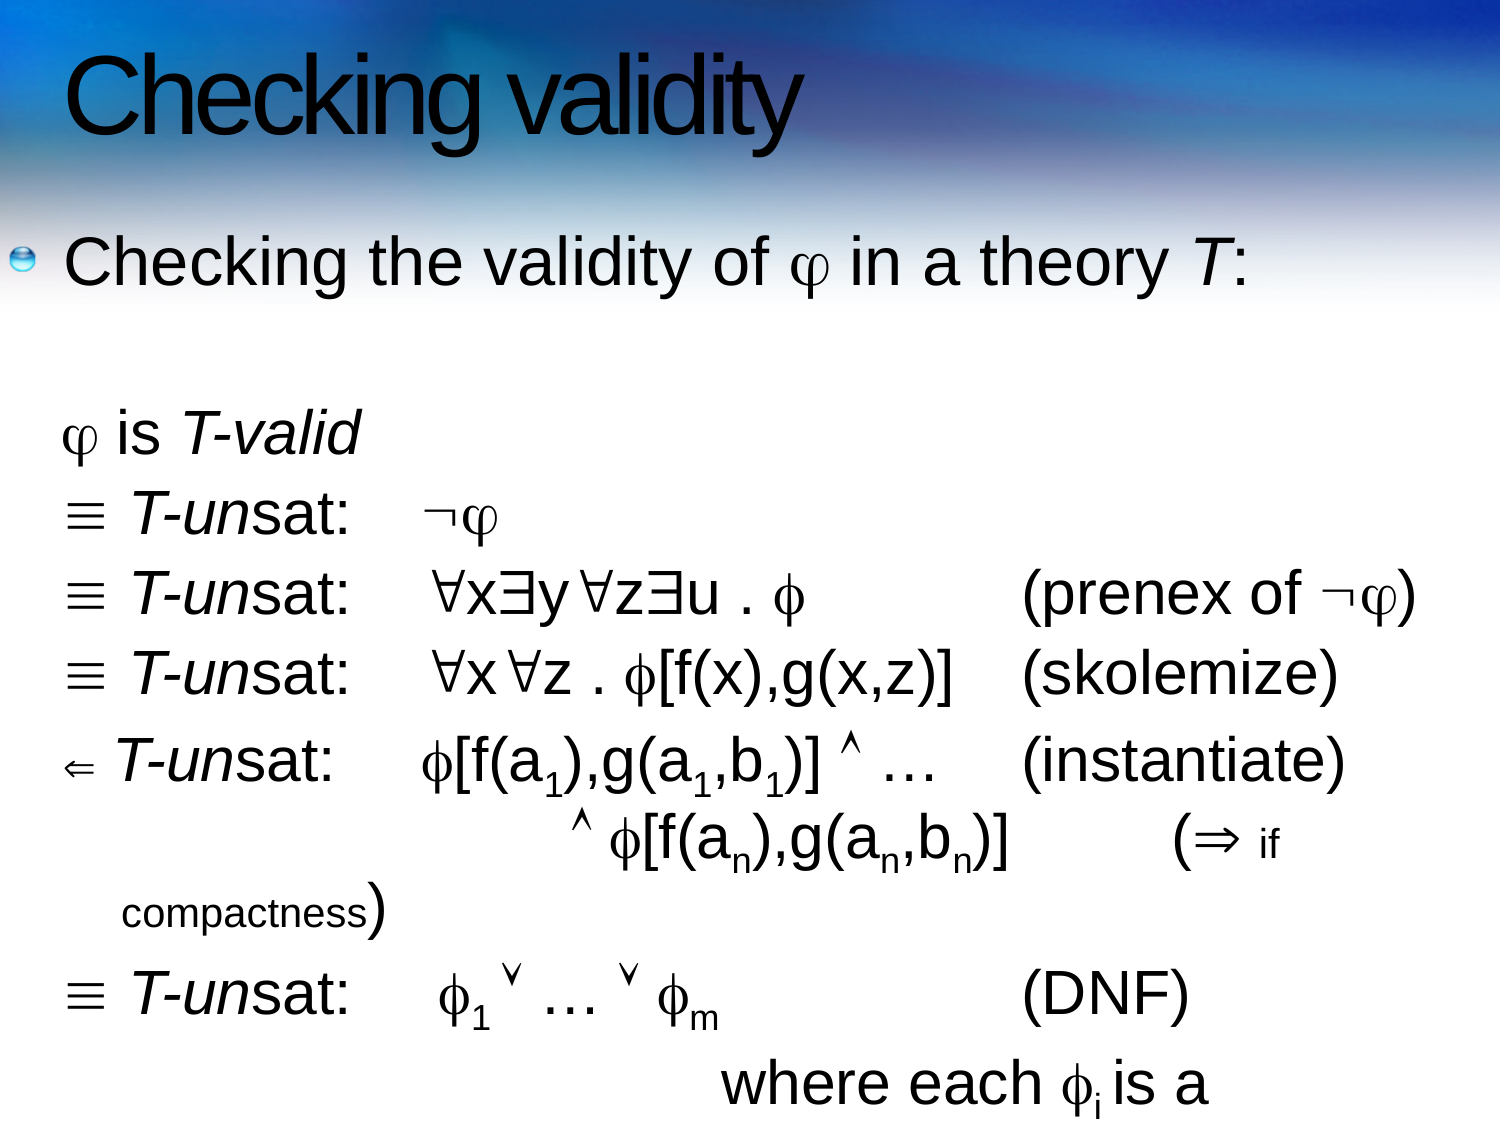

# Checking validity
Checking the validity of ϕ in a theory T:

ϕ is T-valid
≡ T-unsat: 	¬ϕ
≡ T-unsat:	∀x∃y∀z∃u . φ		(prenex of ¬ϕ)
≡ T-unsat: 	∀x∀z . φ[f(x),g(x,z)] 	(skolemize)
⇐ T-unsat:	φ[f(a1),g(a1,b1)] ∧ … 	(instantiate)
			∧ φ[f(an),g(an,bn)] 	(⇒ if compactness)
≡ T-unsat:	 φ1 ∨ … ∨ φm 		(DNF)
					where each φi is a conjunction.